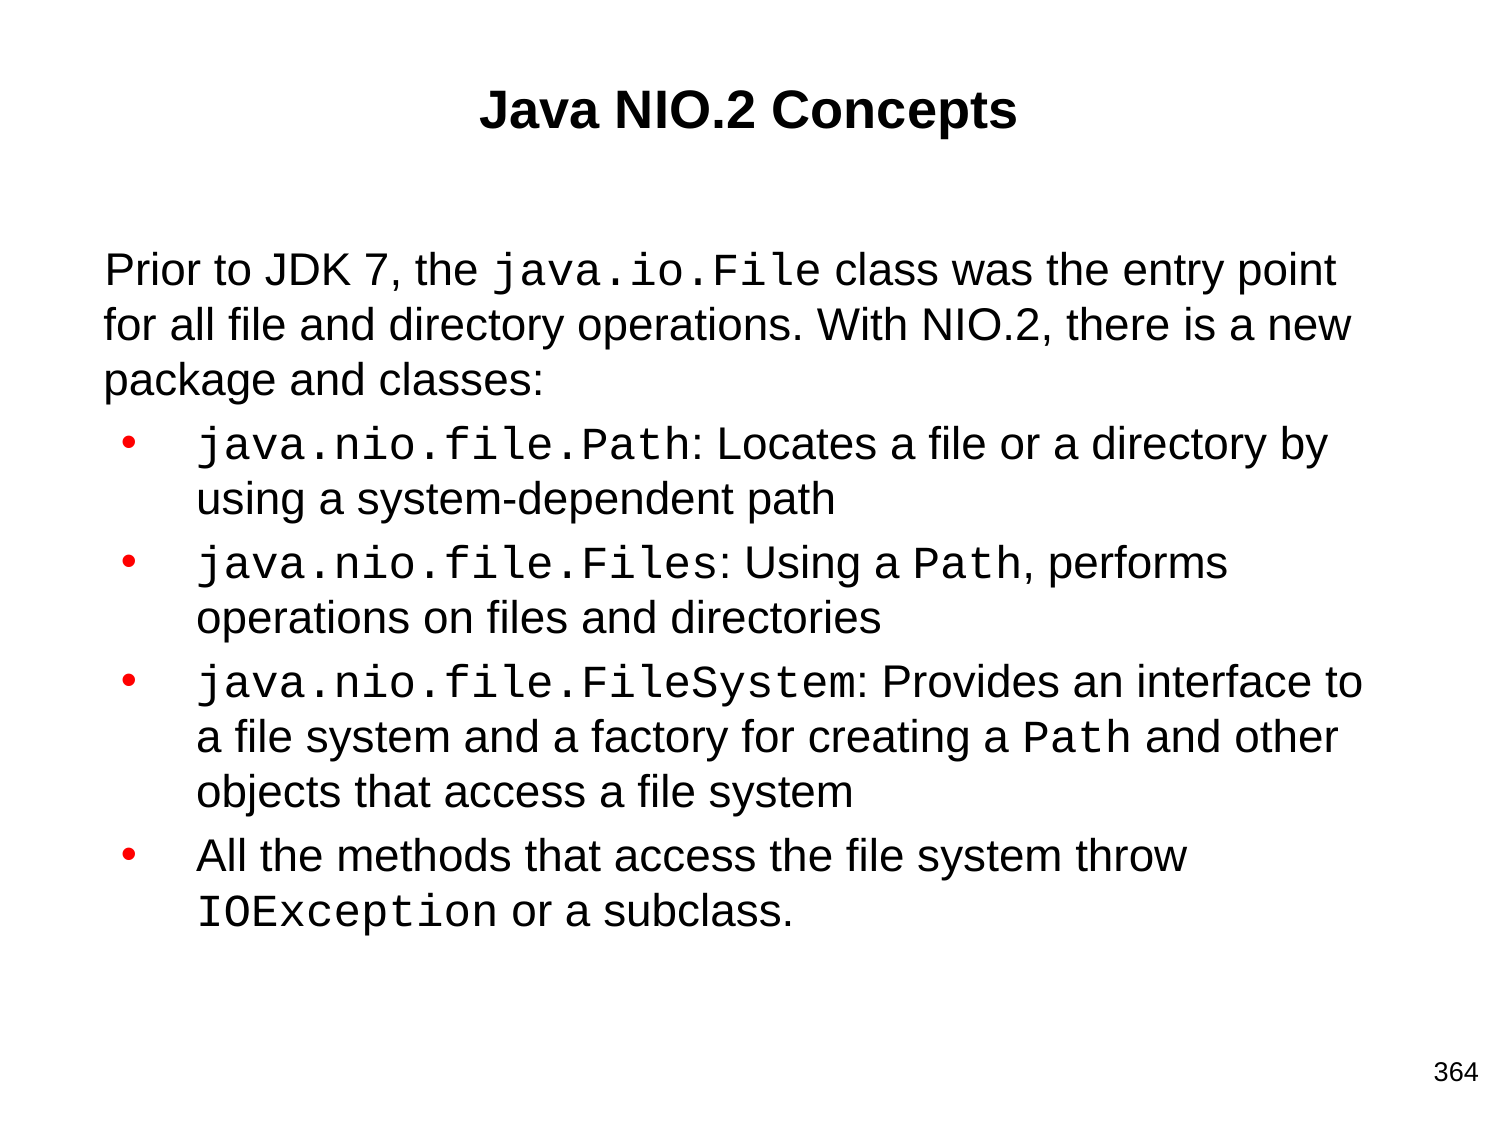

# Java NIO.2 Concepts
Prior to JDK 7, the java.io.File class was the entry point for all file and directory operations. With NIO.2, there is a new package and classes:
java.nio.file.Path: Locates a file or a directory by using a system-dependent path
java.nio.file.Files: Using a Path, performs operations on files and directories
java.nio.file.FileSystem: Provides an interface to a file system and a factory for creating a Path and other objects that access a file system
All the methods that access the file system throw IOException or a subclass.
364